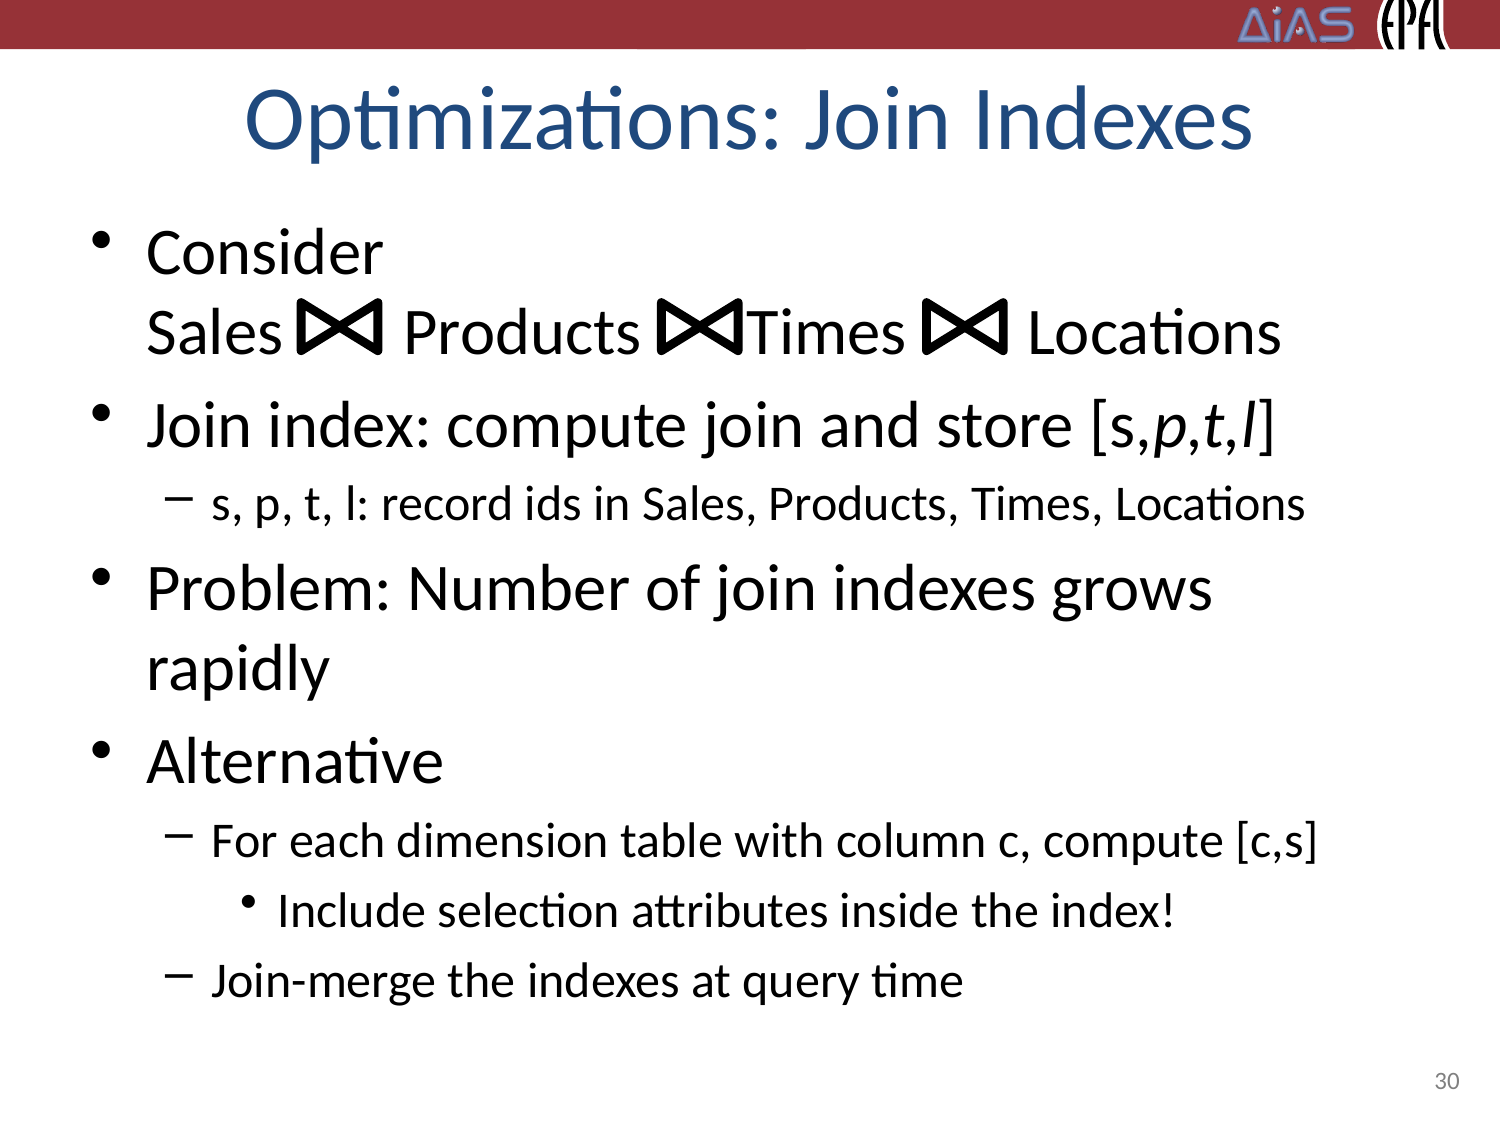

# Optimizations: Join Indexes
Consider
Sales        Products       Times        Locations
Join index: compute join and store [s,p,t,l]
s, p, t, l: record ids in Sales, Products, Times, Locations
Problem: Number of join indexes grows rapidly
Alternative
For each dimension table with column c, compute [c,s]
Include selection attributes inside the index!
Join-merge the indexes at query time

30